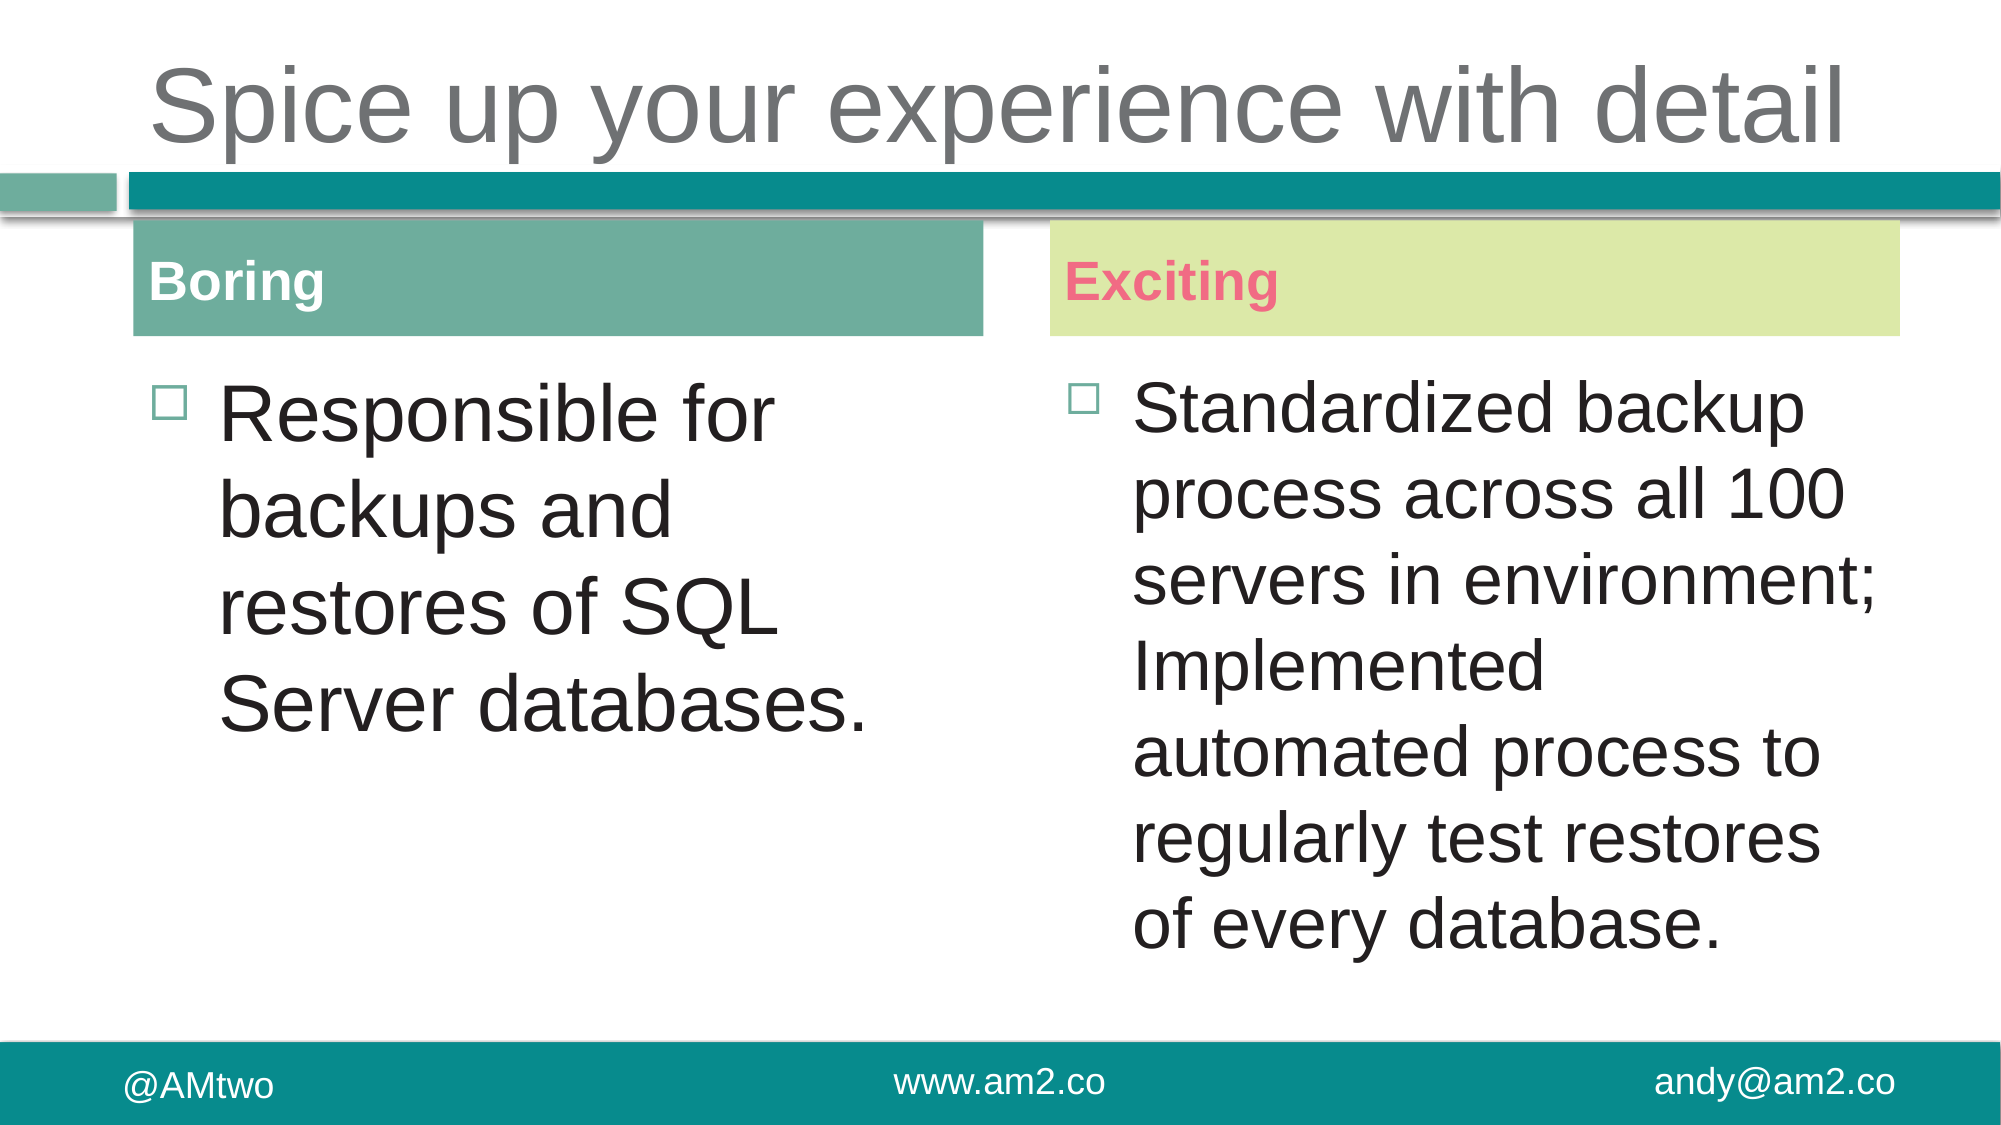

# Spice up your experience with detail
Boring
Exciting
Responsible for backups and restores of SQL Server databases.
Standardized backup process across all 100 servers in environment; Implemented automated process to regularly test restores of every database.